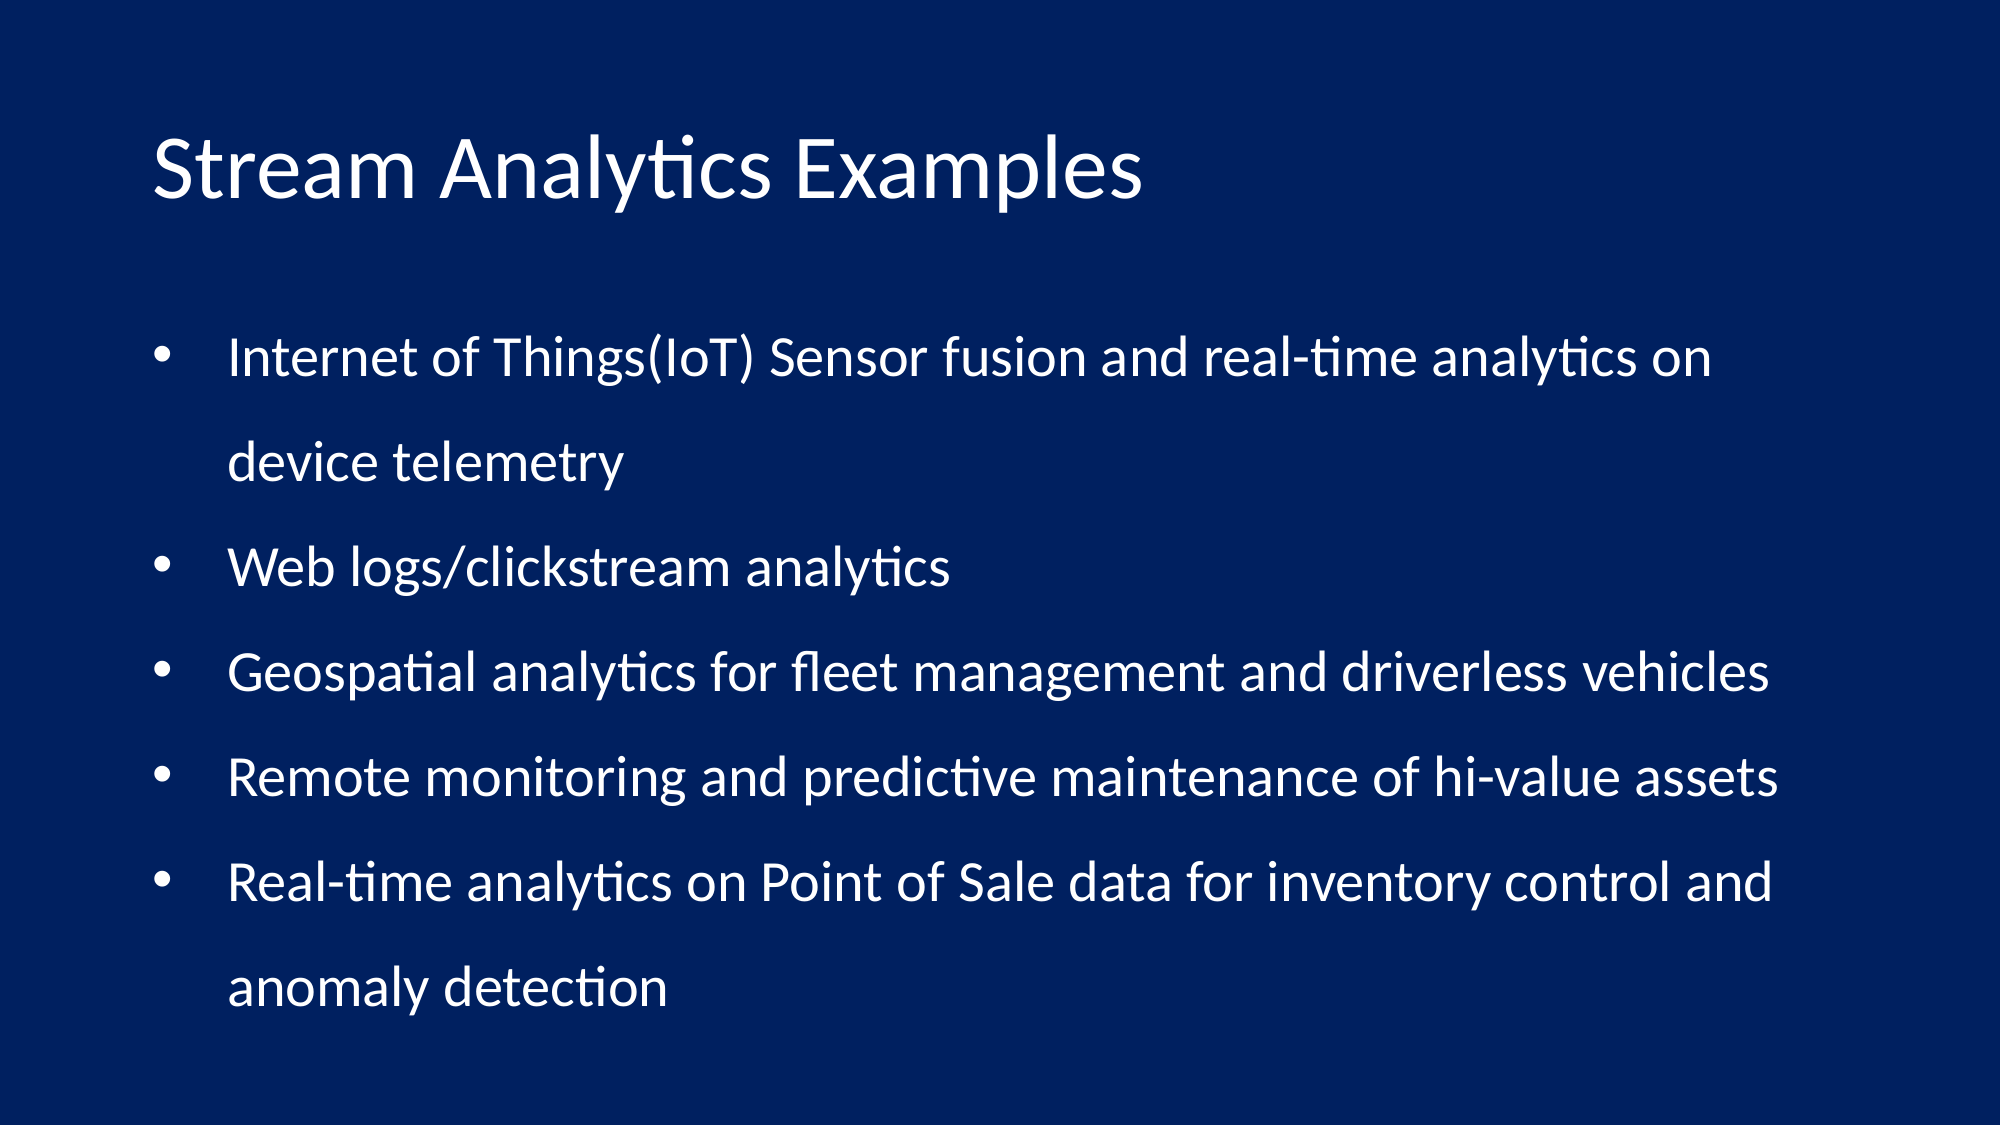

# Stream Analytics Examples
Internet of Things(IoT) Sensor fusion and real-time analytics on device telemetry
Web logs/clickstream analytics
Geospatial analytics for fleet management and driverless vehicles
Remote monitoring and predictive maintenance of hi-value assets
Real-time analytics on Point of Sale data for inventory control and anomaly detection